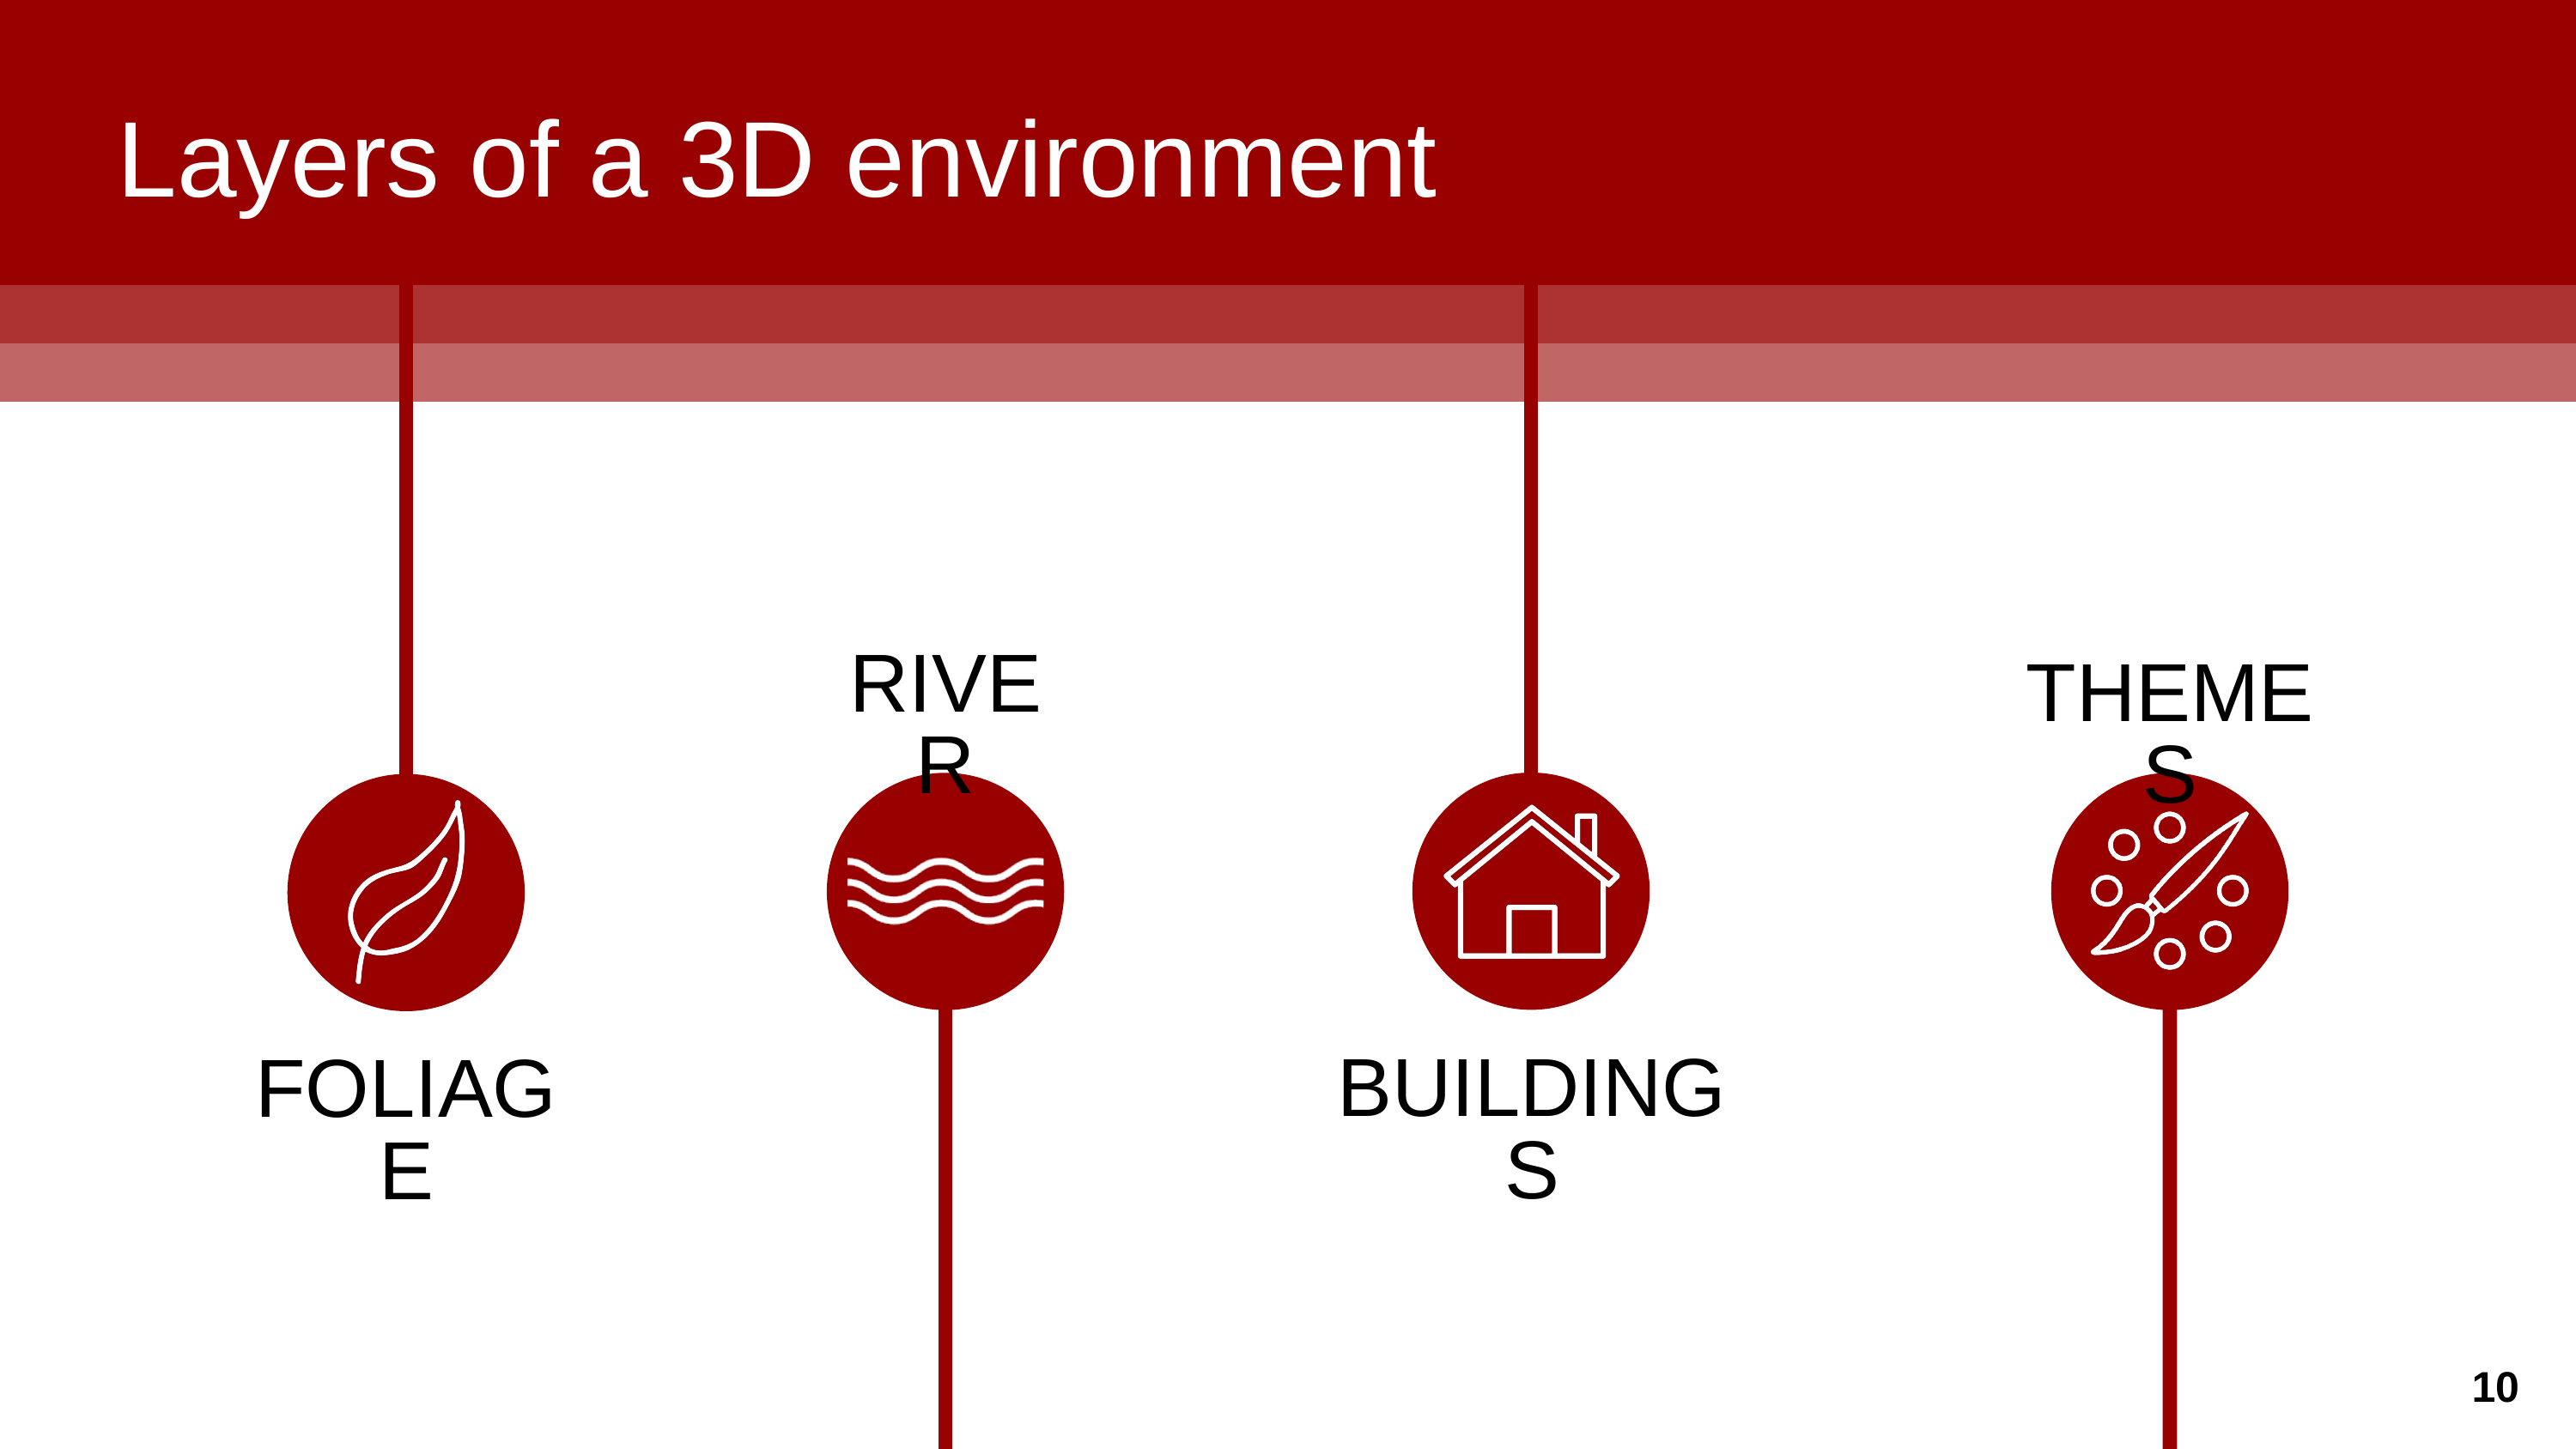

Layers of a 3D environment

FOLIAGE

BUILDINGS
RIVER

THEMES

10